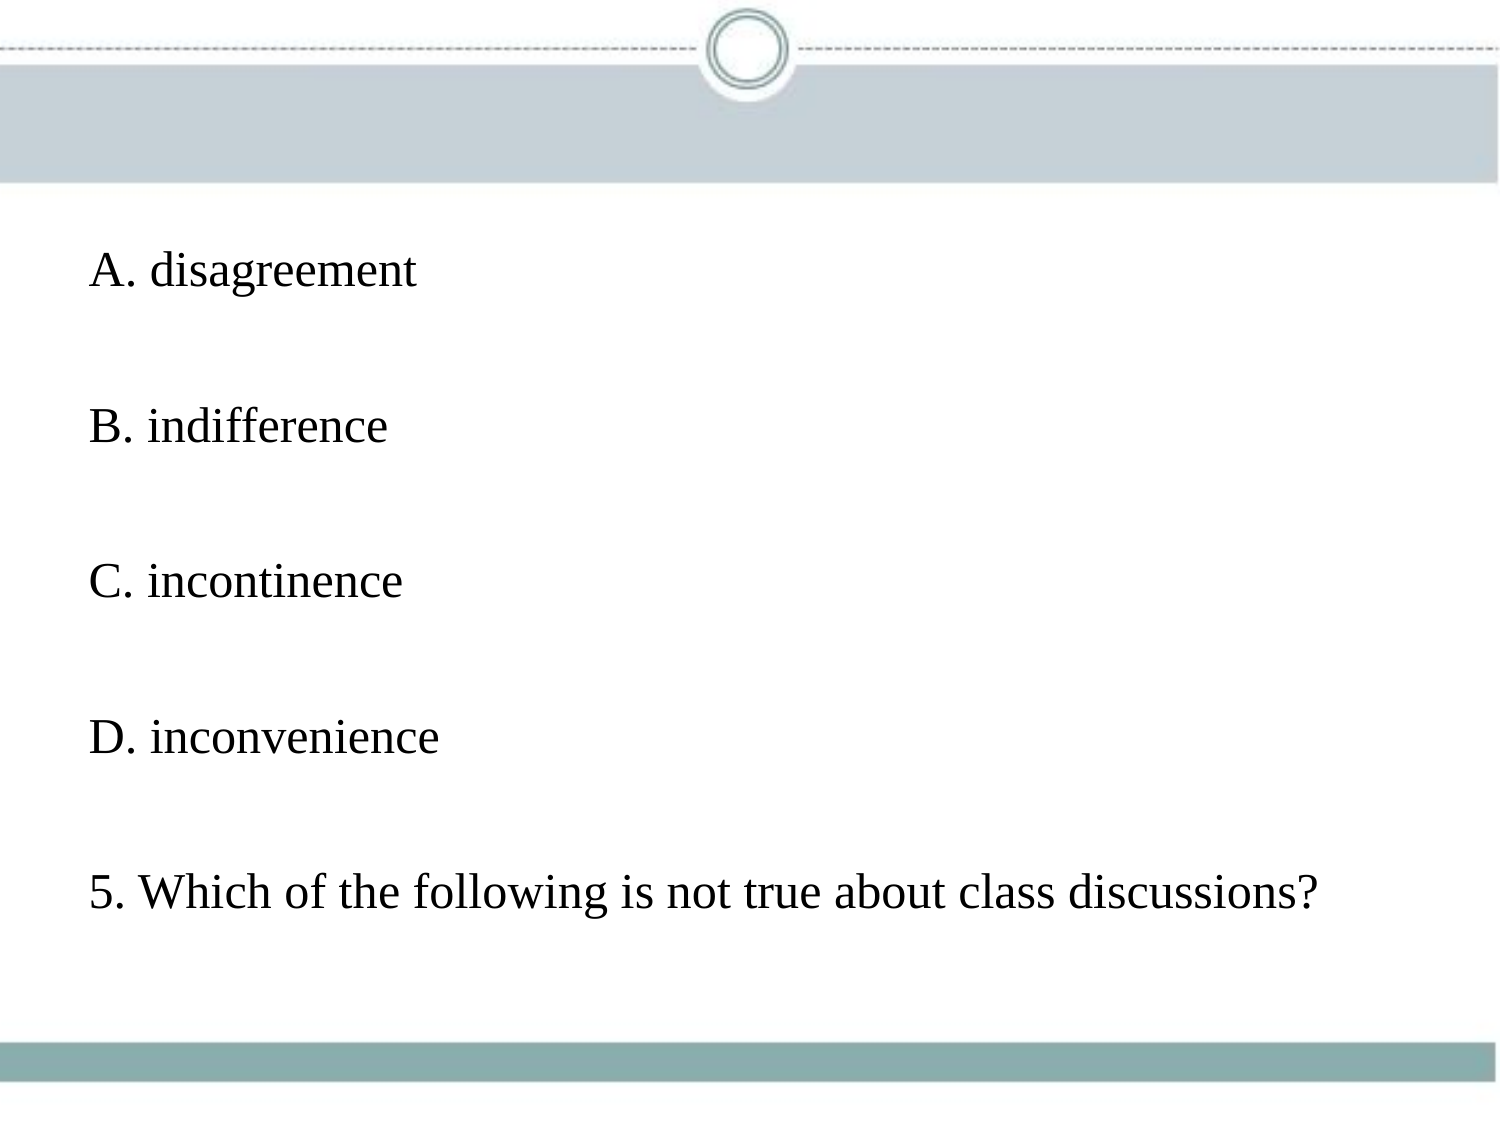

A. disagreement
B. indifference
C. incontinence
D. inconvenience
5. Which of the following is not true about class discussions?